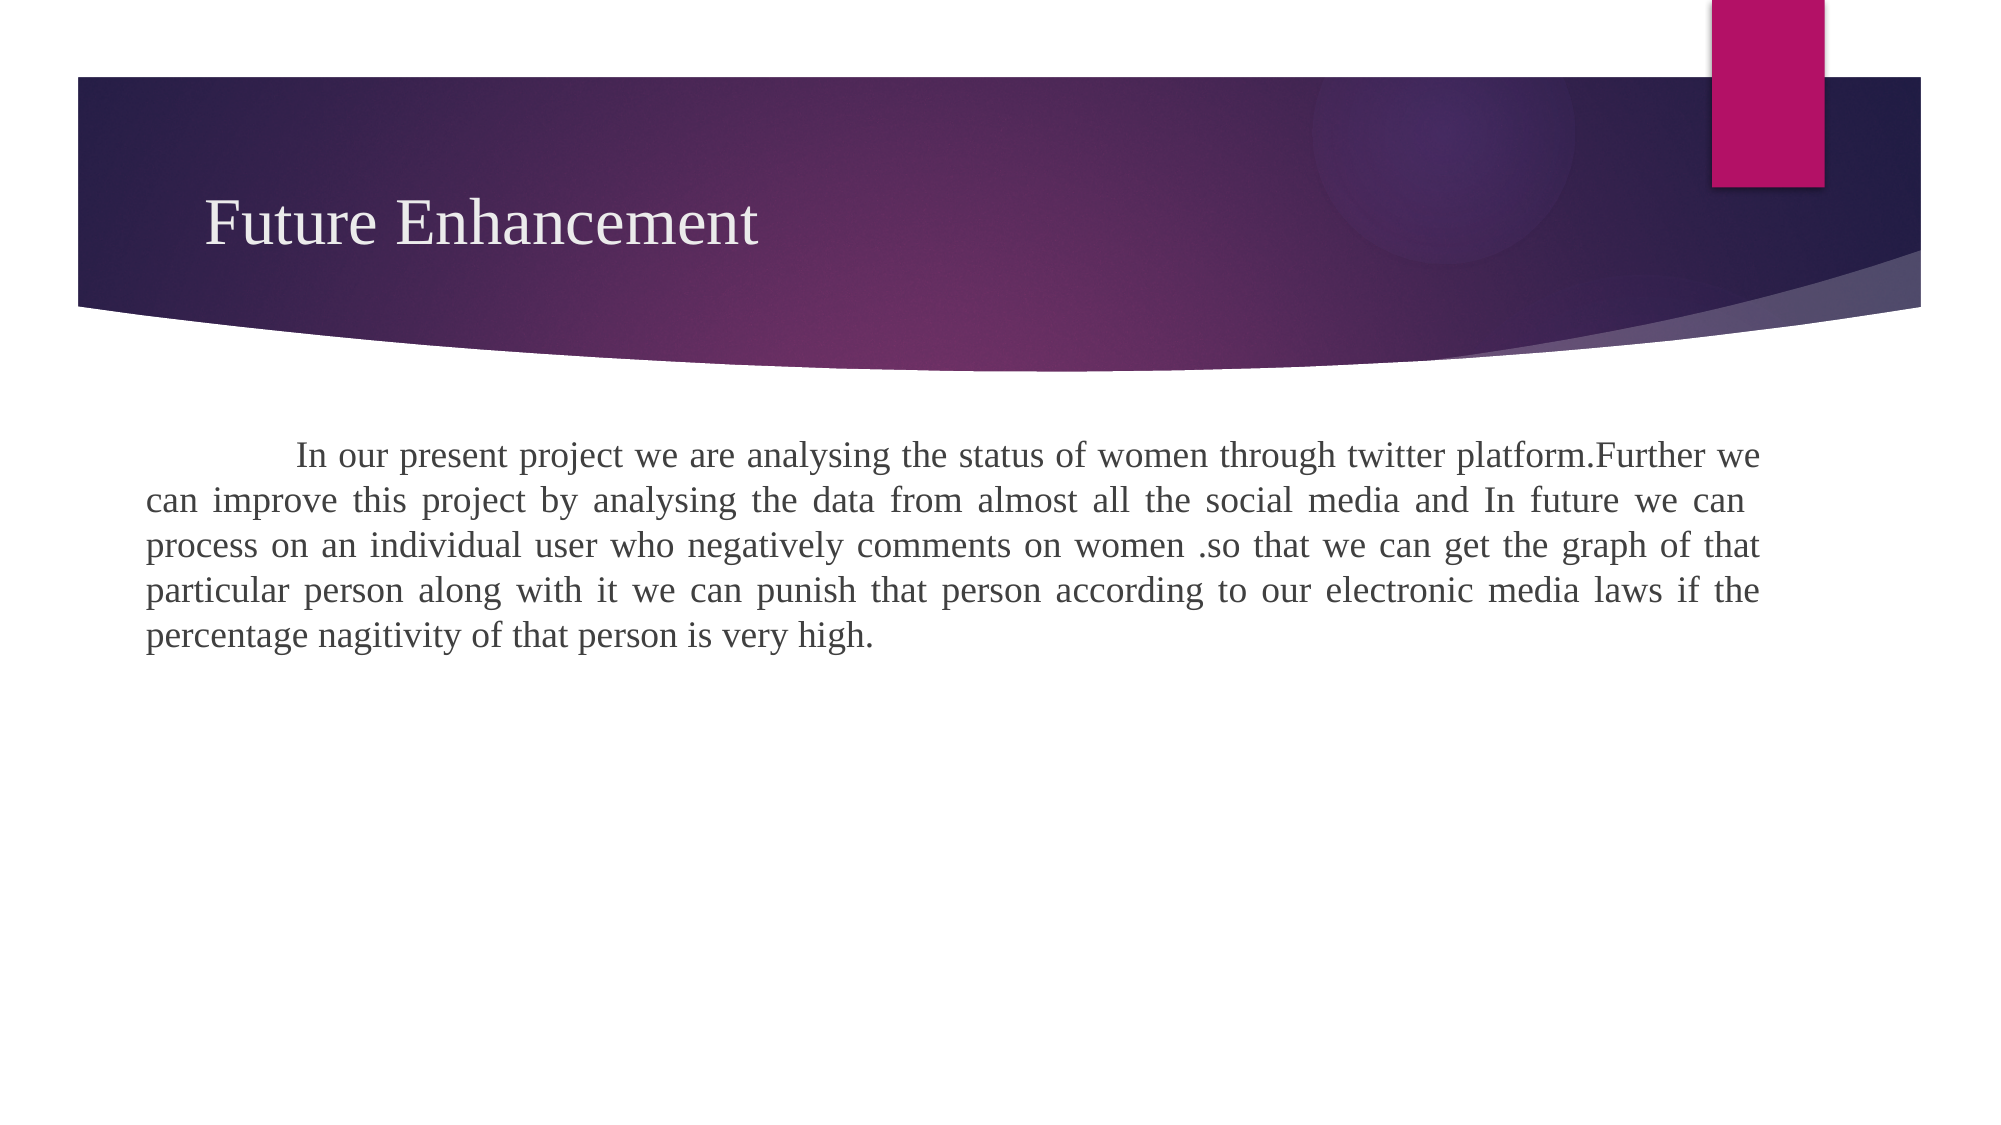

# Future Enhancement
	In our present project we are analysing the status of women through twitter platform.Further we can improve this project by analysing the data from almost all the social media and In future we can  process on an individual user who negatively comments on women .so that we can get the graph of that particular person along with it we can punish that person according to our electronic media laws if the percentage nagitivity of that person is very high.